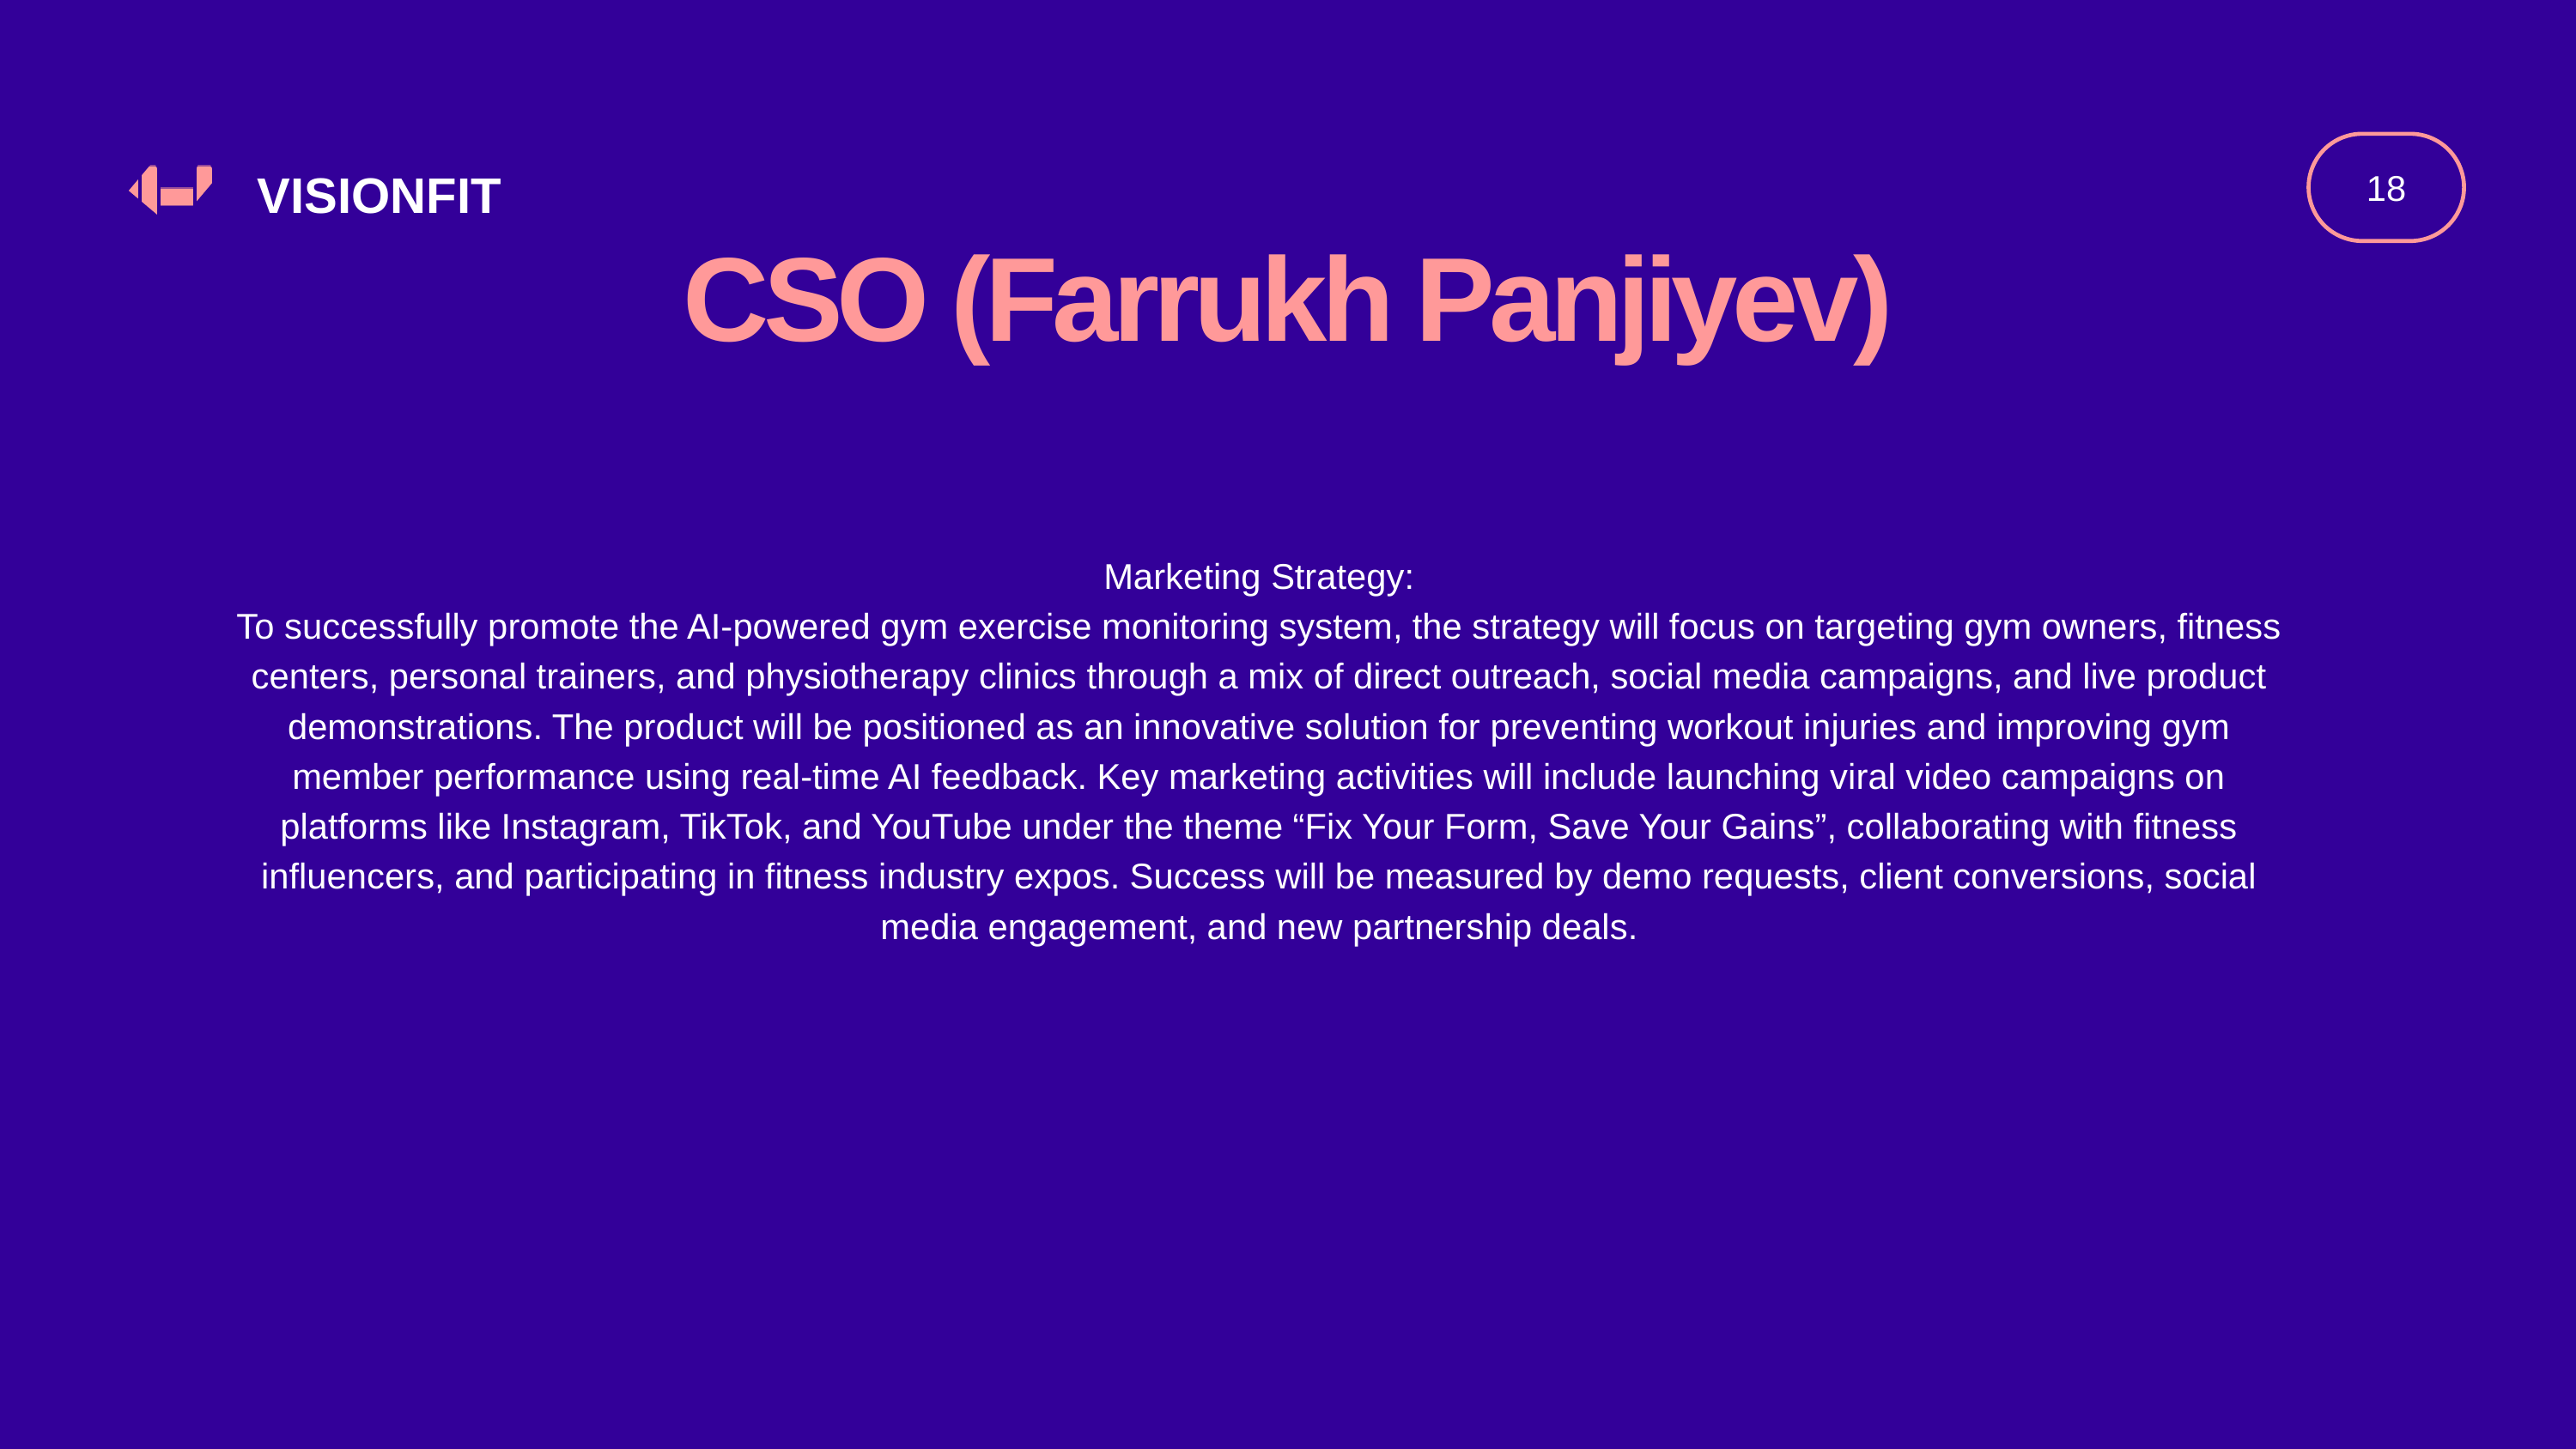

18
VISIONFIT
CSO (Farrukh Panjiyev)
Marketing Strategy:
To successfully promote the AI-powered gym exercise monitoring system, the strategy will focus on targeting gym owners, fitness centers, personal trainers, and physiotherapy clinics through a mix of direct outreach, social media campaigns, and live product demonstrations. The product will be positioned as an innovative solution for preventing workout injuries and improving gym member performance using real-time AI feedback. Key marketing activities will include launching viral video campaigns on platforms like Instagram, TikTok, and YouTube under the theme “Fix Your Form, Save Your Gains”, collaborating with fitness influencers, and participating in fitness industry expos. Success will be measured by demo requests, client conversions, social media engagement, and new partnership deals.